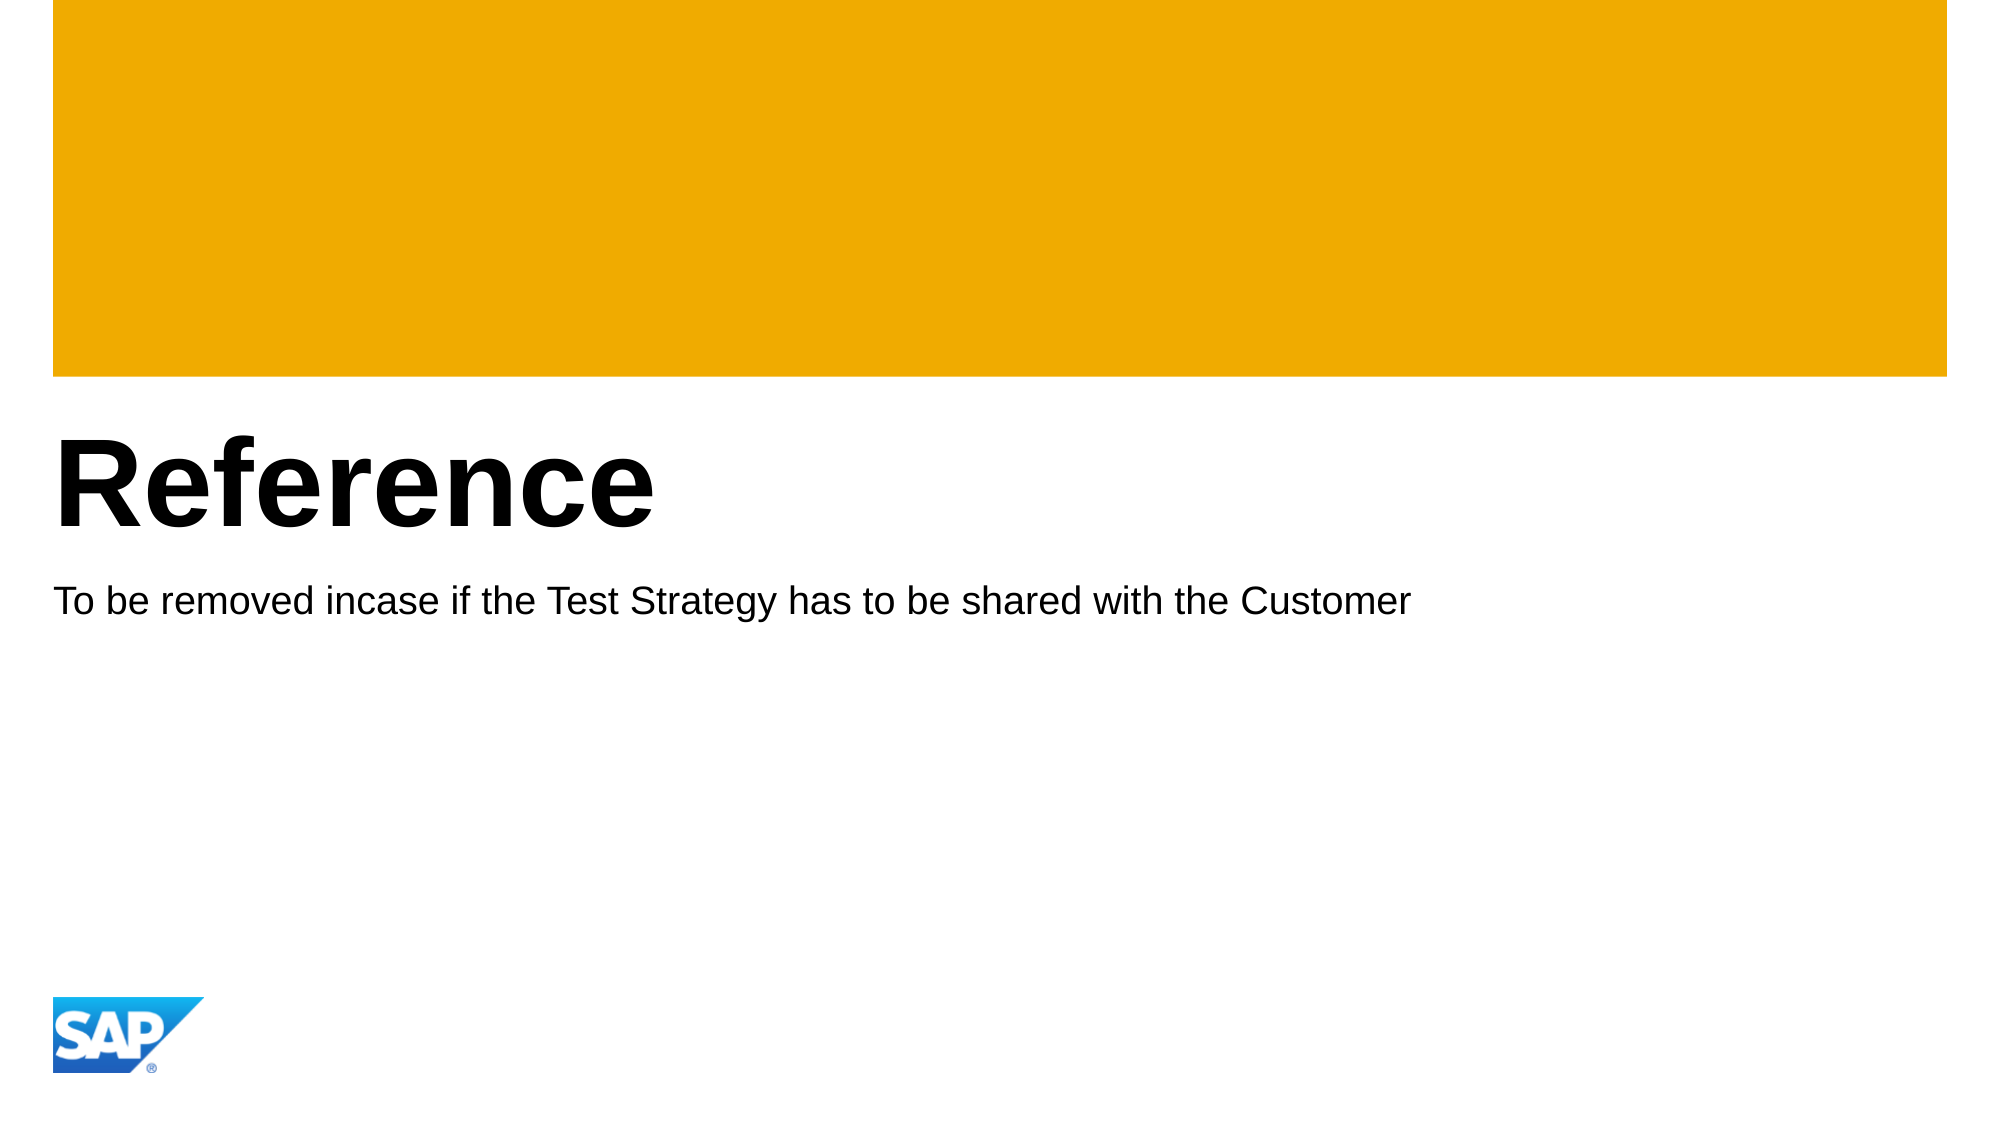

# Reference
To be removed incase if the Test Strategy has to be shared with the Customer